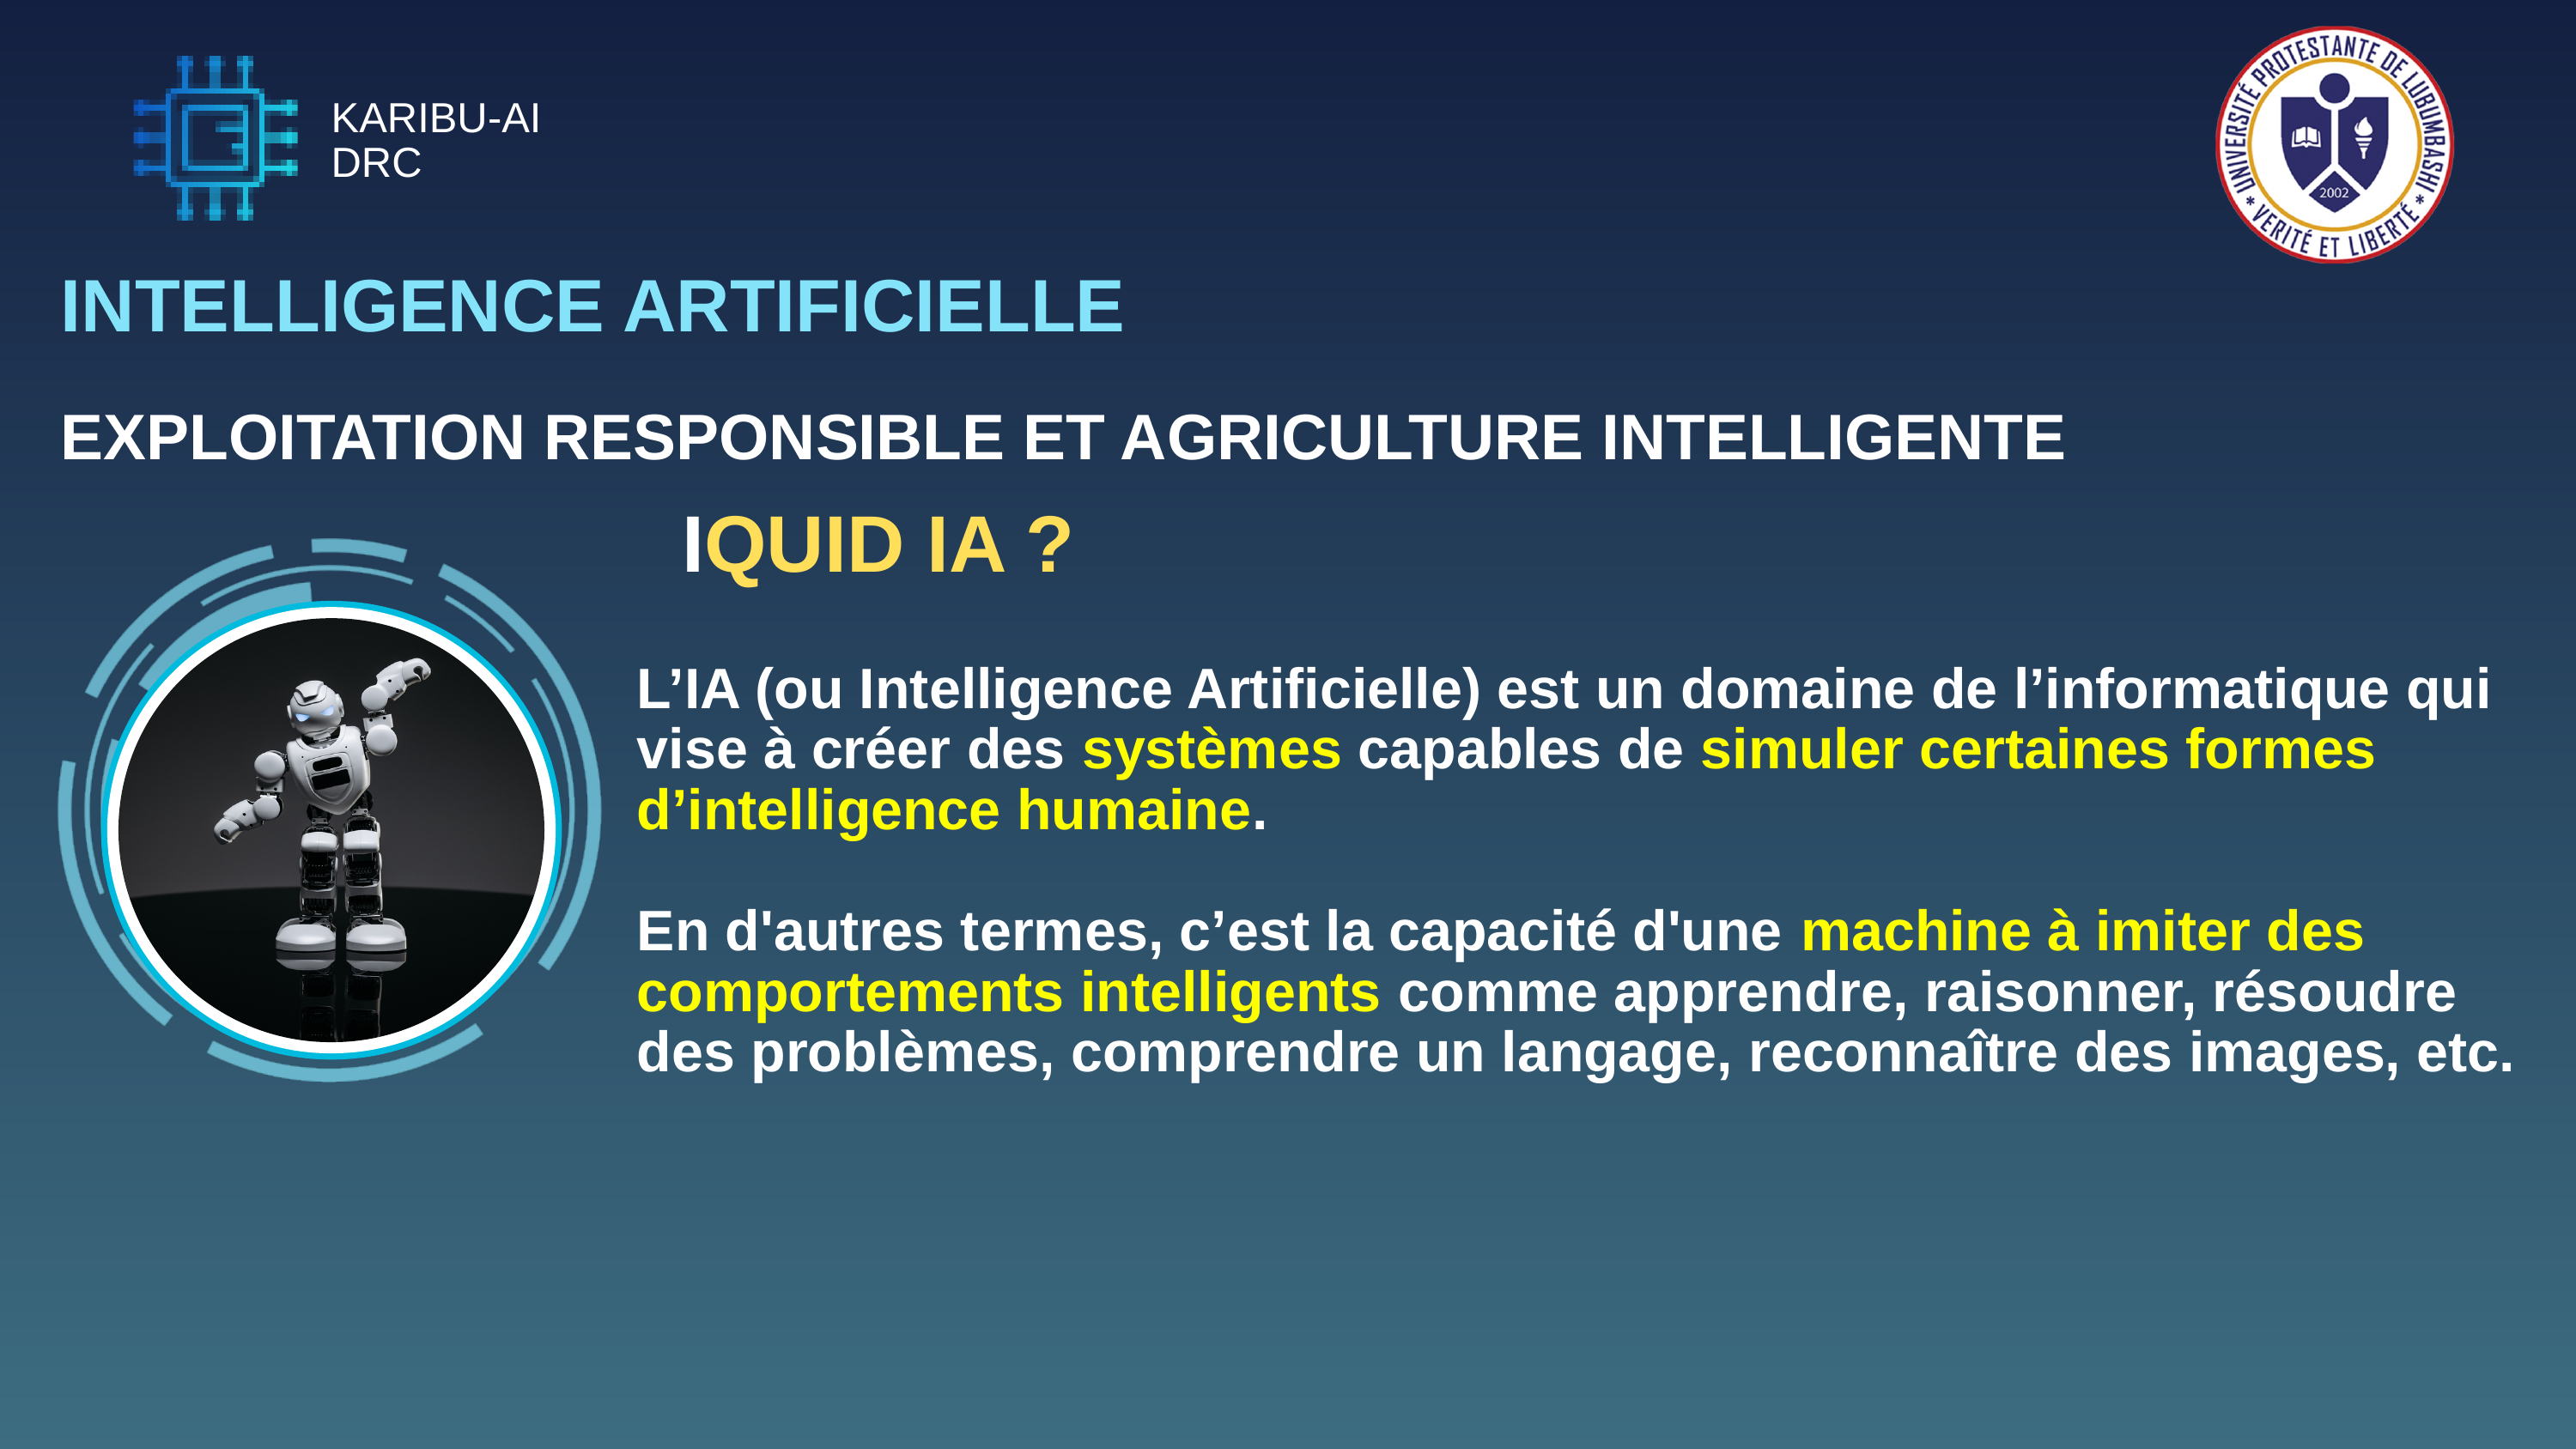

KARIBU-AI
DRC
INTELLIGENCE ARTIFICIELLE
EXPLOITATION RESPONSIBLE ET AGRICULTURE INTELLIGENTE
IQUID IA ?

L’IA (ou Intelligence Artificielle) est un domaine de l’informatique qui vise à créer des systèmes capables de simuler certaines formes d’intelligence humaine.

En d'autres termes, c’est la capacité d'une machine à imiter des comportements intelligents comme apprendre, raisonner, résoudre des problèmes, comprendre un langage, reconnaître des images, etc.